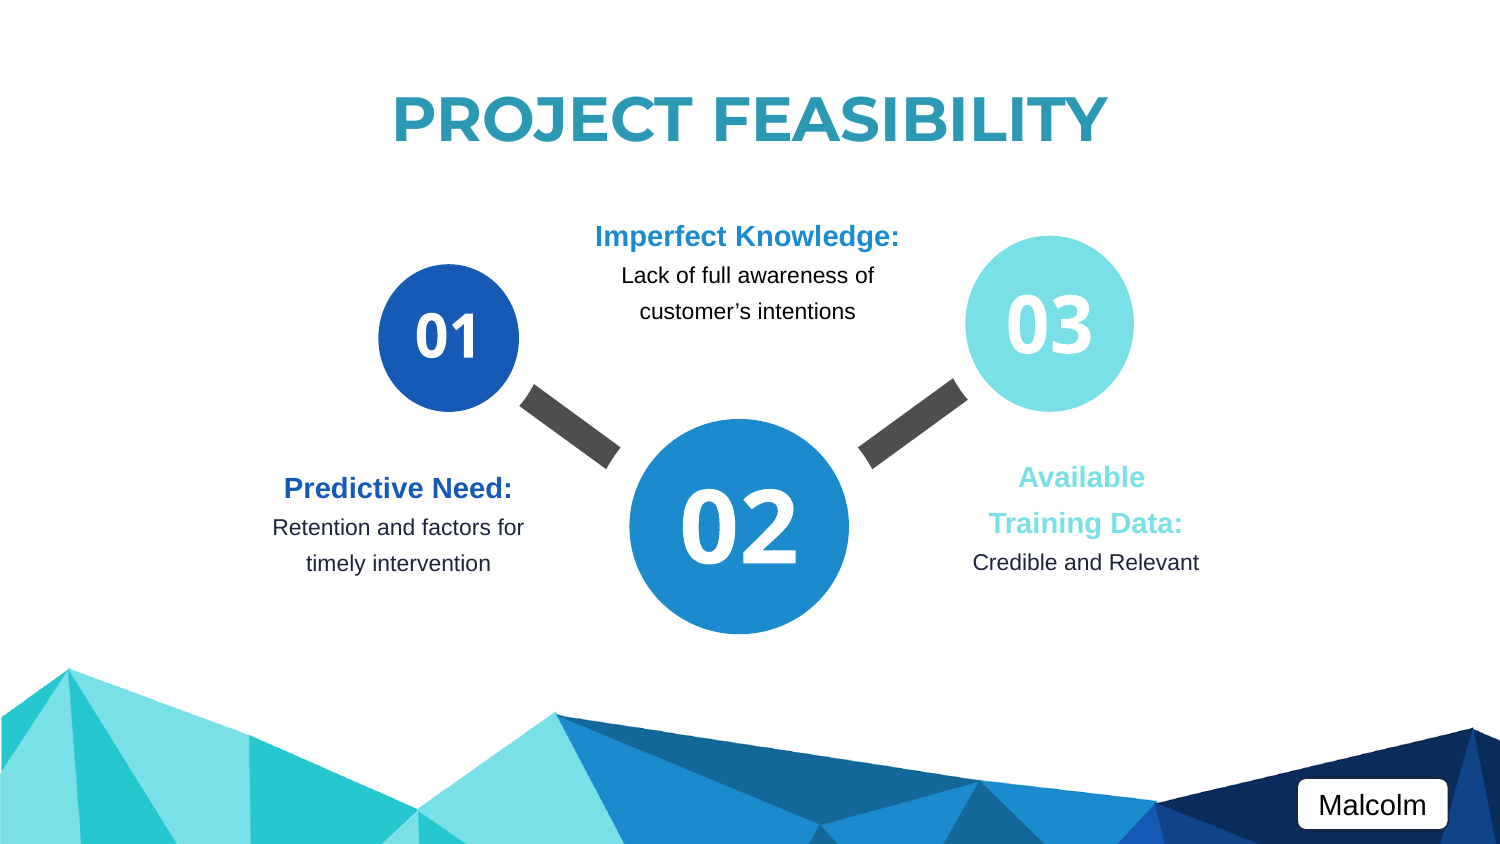

PROJECT FEASIBILITY
Imperfect Knowledge:
Lack of full awareness of customer’s intentions

Available
Training Data:
Credible and Relevant
Predictive Need:
Retention and factors for timely intervention

Malcolm